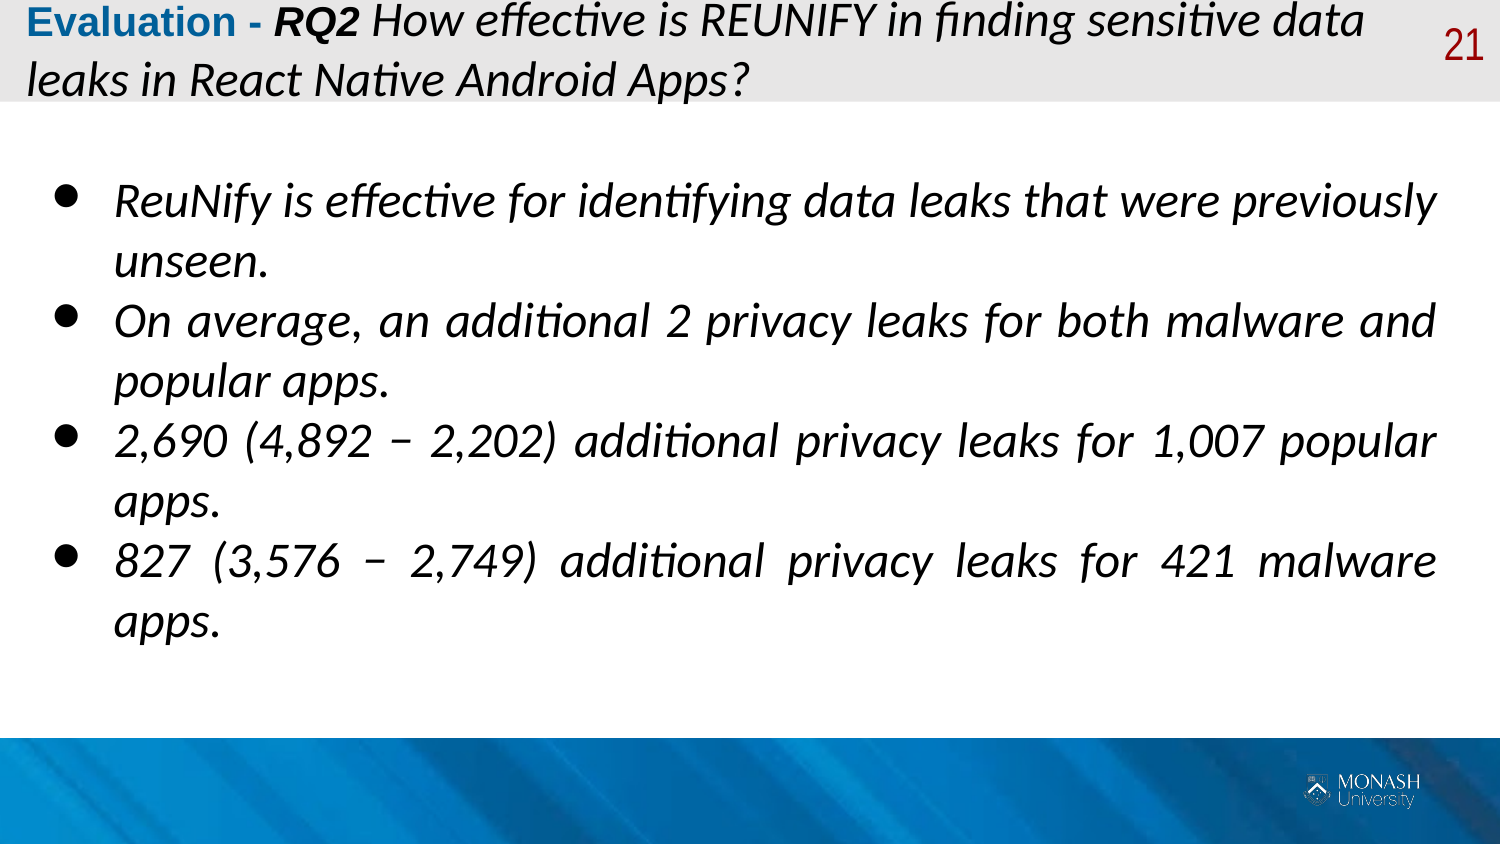

21
Evaluation - RQ2 How effective is REUNIFY in finding sensitive data leaks in React Native Android Apps?

ReuNify is effective for identifying data leaks that were previously unseen.
On average, an additional 2 privacy leaks for both malware and popular apps.
2,690 (4,892 − 2,202) additional privacy leaks for 1,007 popular apps.
827 (3,576 − 2,749) additional privacy leaks for 421 malware apps.